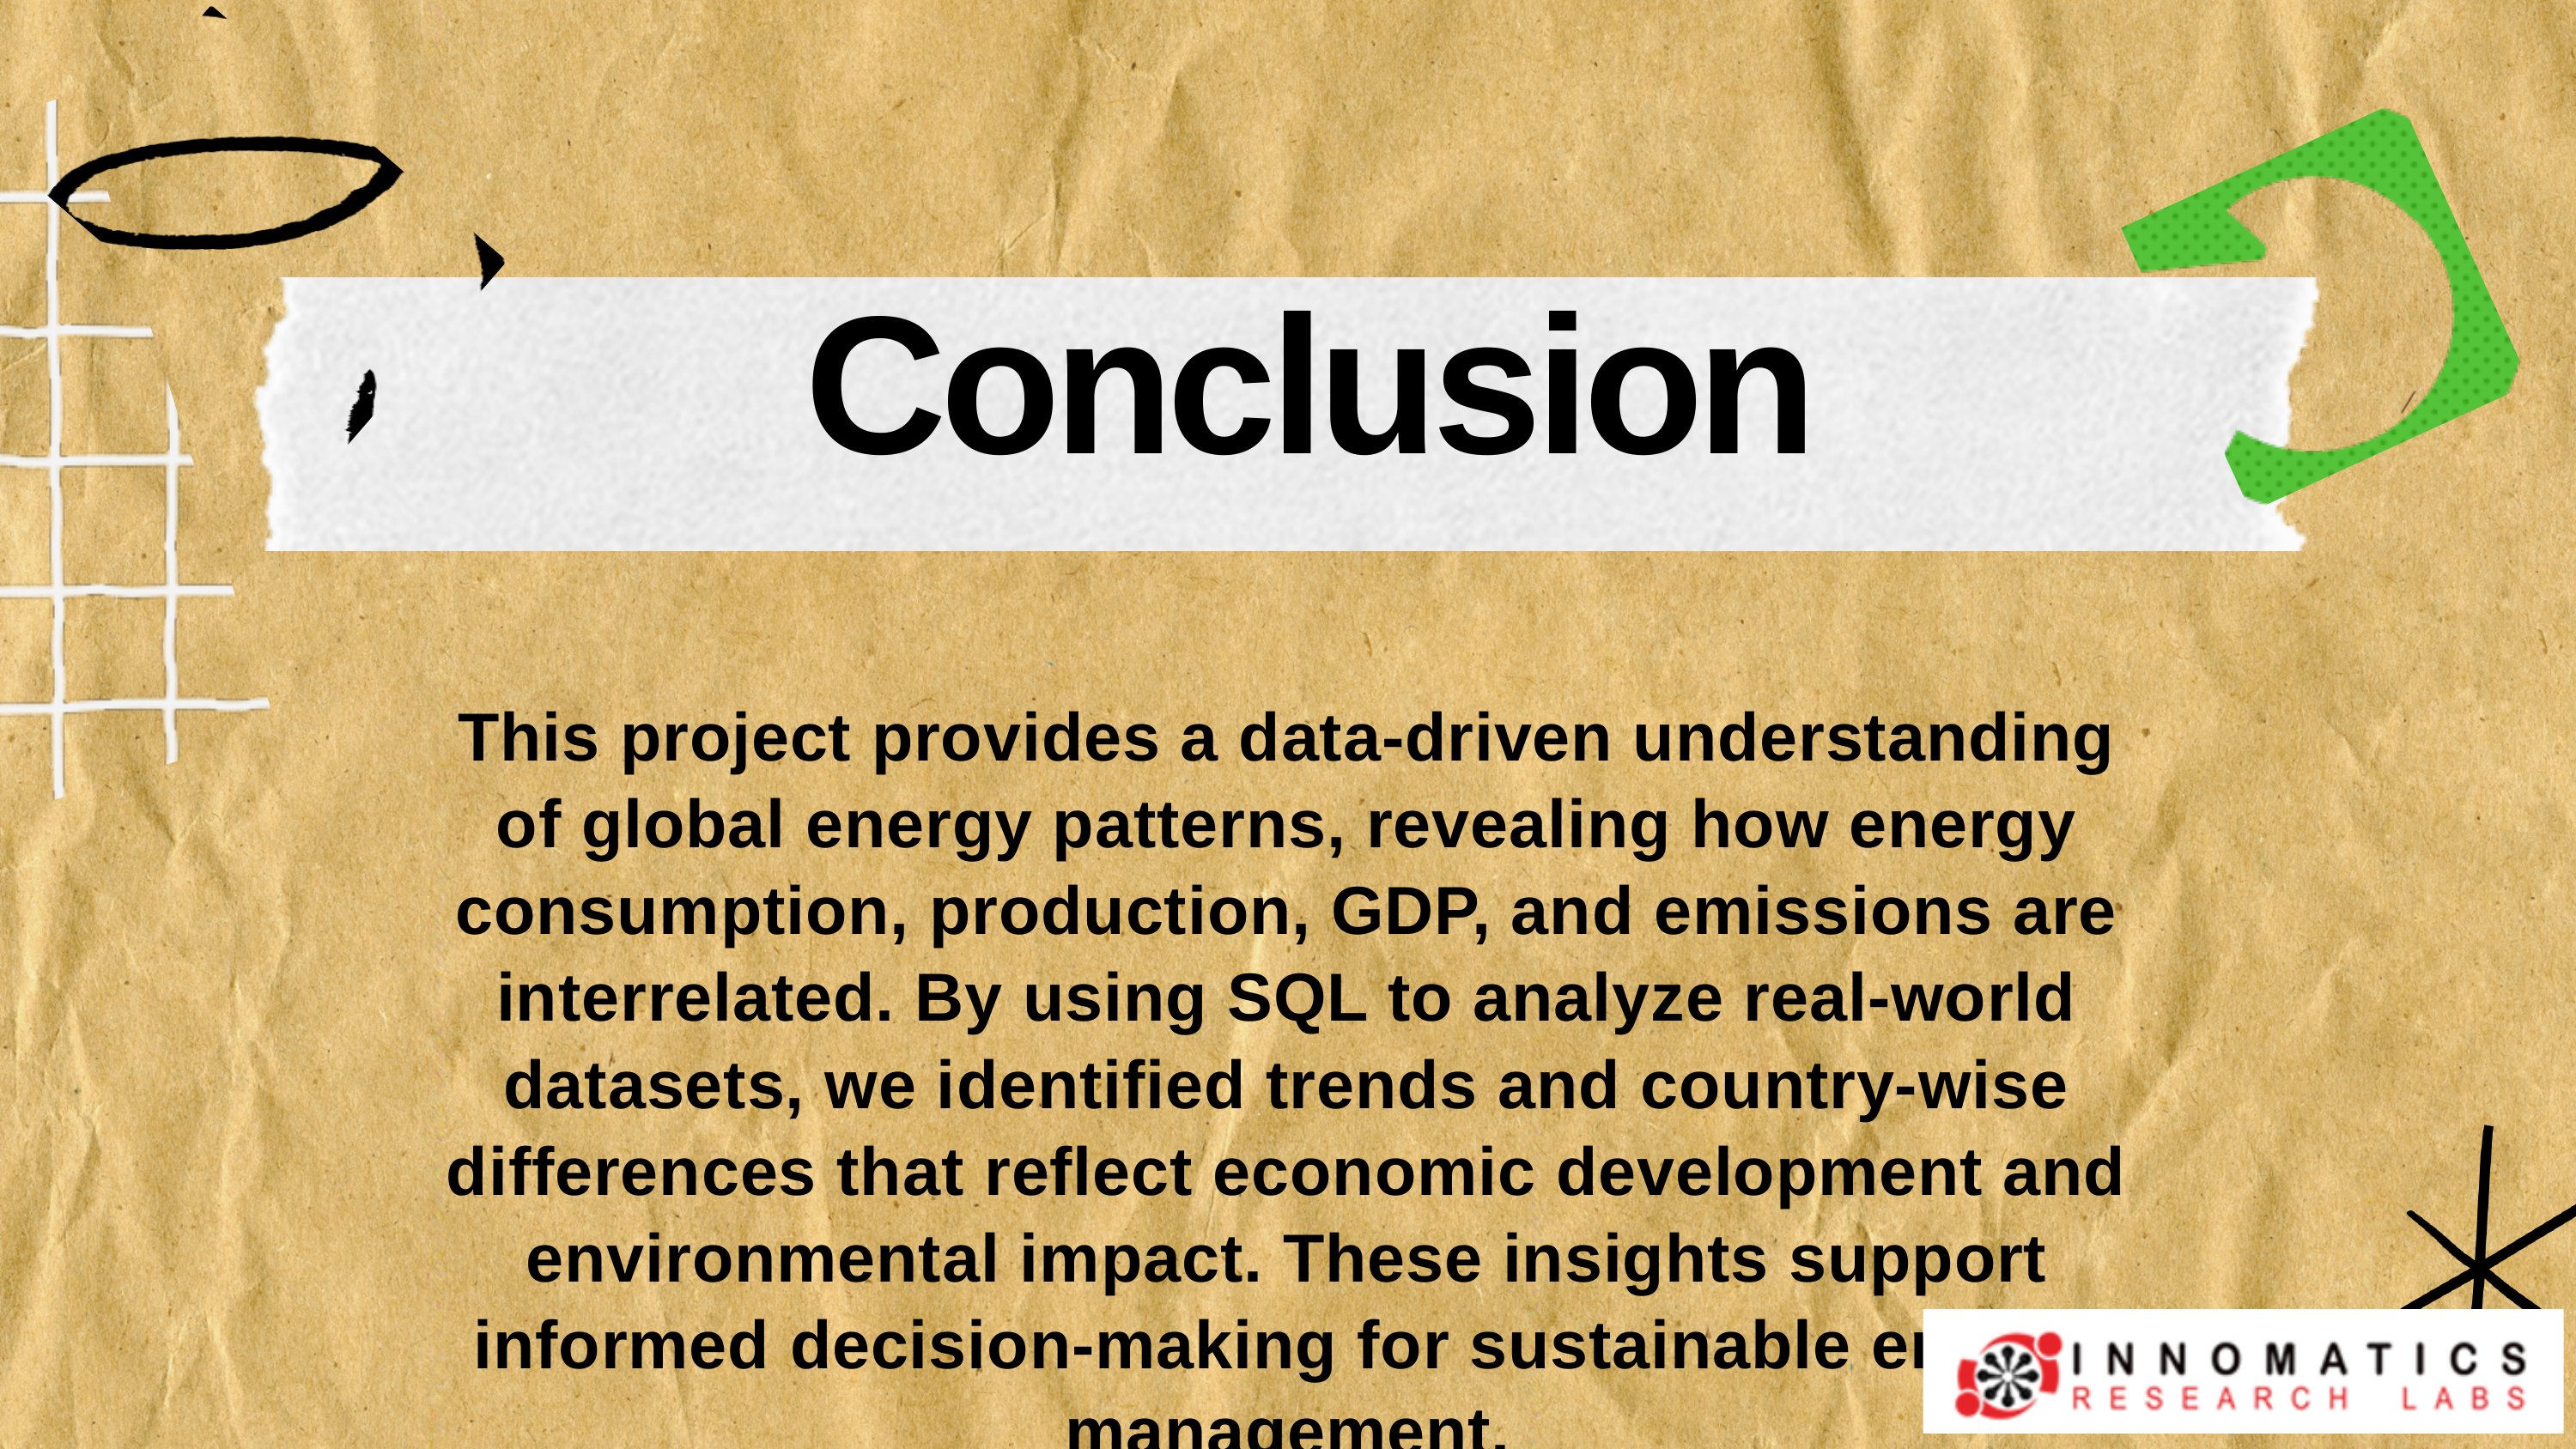

Conclusion
This project provides a data-driven understanding of global energy patterns, revealing how energy consumption, production, GDP, and emissions are interrelated. By using SQL to analyze real-world datasets, we identified trends and country-wise differences that reflect economic development and environmental impact. These insights support informed decision-making for sustainable energy management.